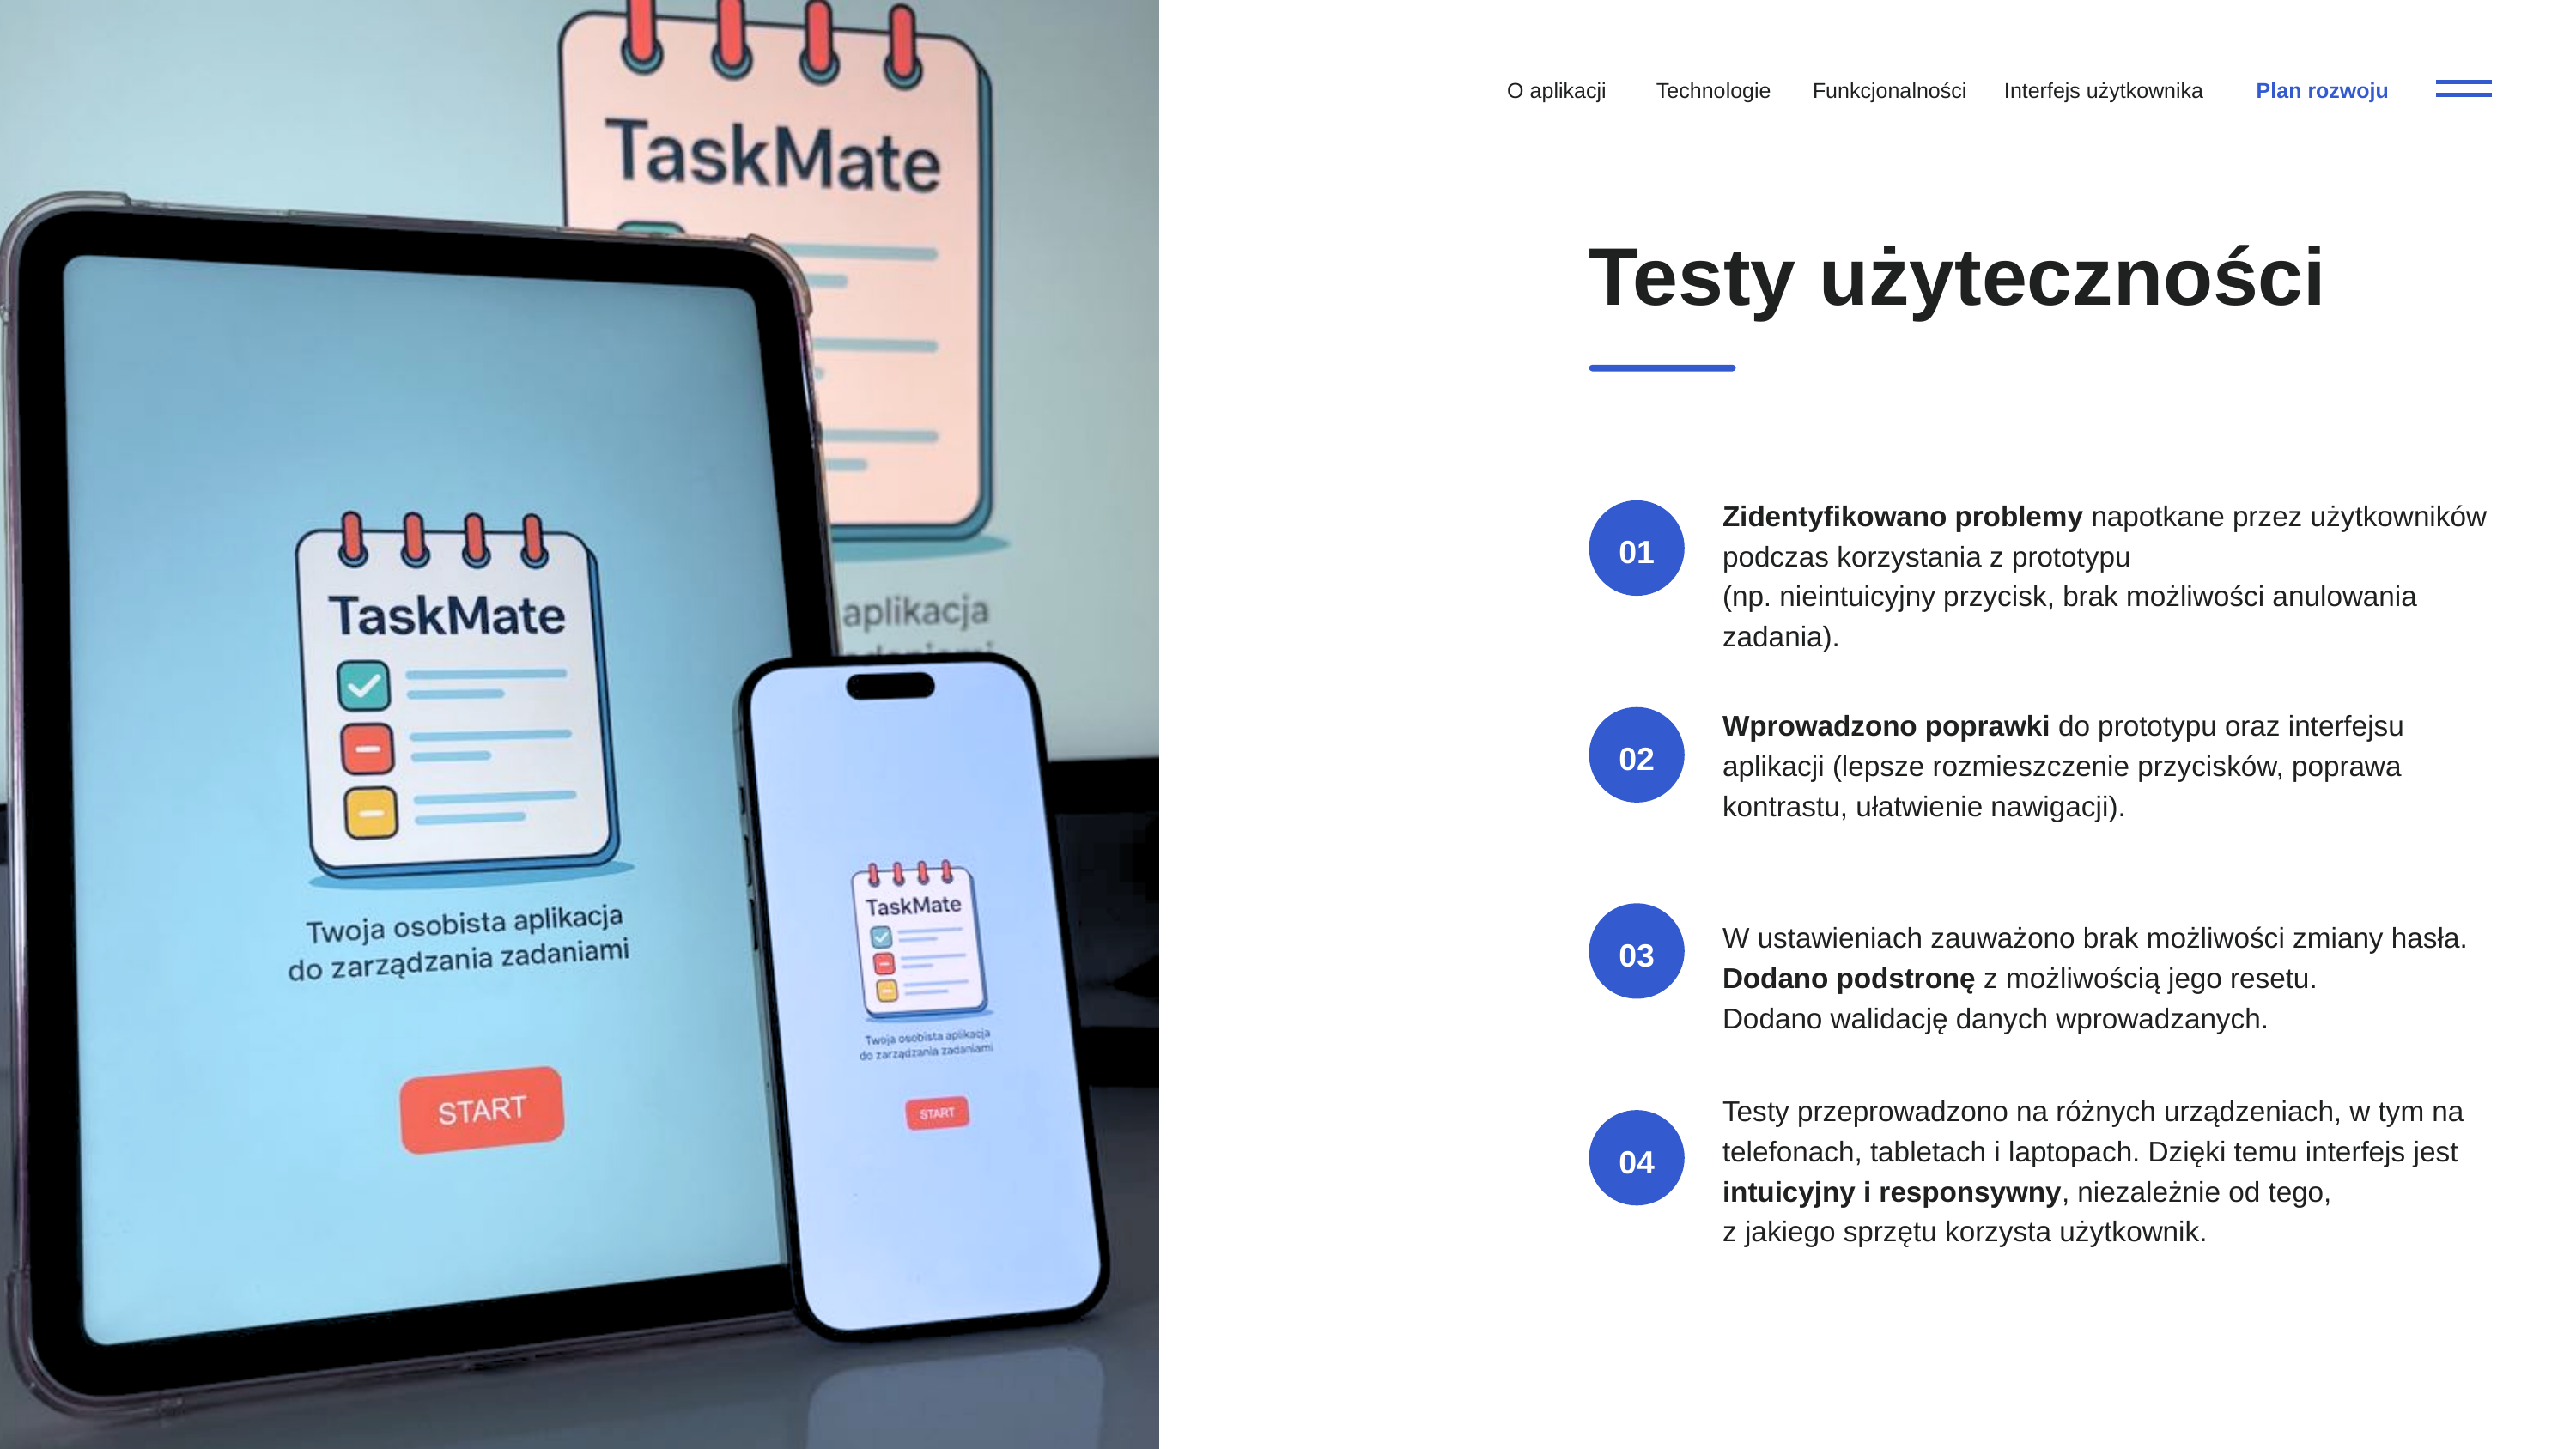

Studio Shodwe
O aplikacji
Technologie
Funkcjonalności
Interfejs użytkownika
Plan rozwoju

Testy użyteczności

Zidentyfikowano problemy napotkane przez użytkowników podczas korzystania z prototypu
(np. nieintuicyjny przycisk, brak możliwości anulowania zadania).

01
Wprowadzono poprawki do prototypu oraz interfejsu aplikacji (lepsze rozmieszczenie przycisków, poprawa kontrastu, ułatwienie nawigacji).

02

W ustawieniach zauważono brak możliwości zmiany hasła. Dodano podstronę z możliwością jego resetu.
Dodano walidację danych wprowadzanych.
03
Testy przeprowadzono na różnych urządzeniach, w tym na telefonach, tabletach i laptopach. Dzięki temu interfejs jest intuicyjny i responsywny, niezależnie od tego,
z jakiego sprzętu korzysta użytkownik.

04